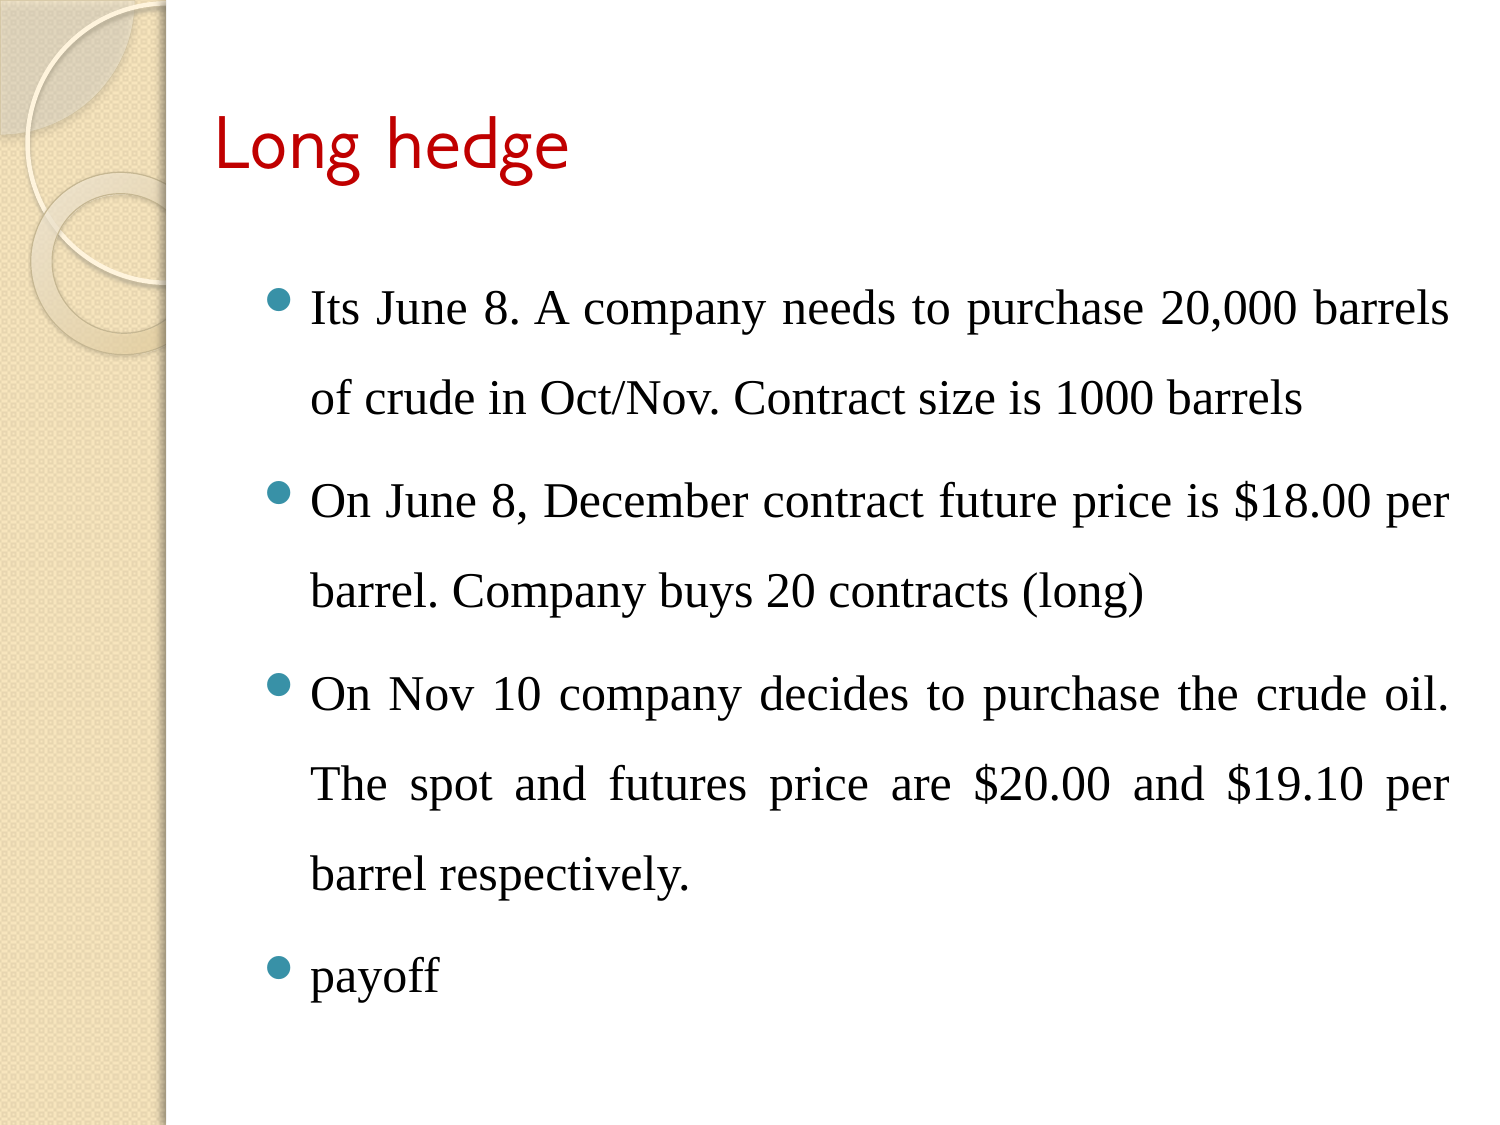

# Long hedge
Its June 8. A company needs to purchase 20,000 barrels of crude in Oct/Nov. Contract size is 1000 barrels
On June 8, December contract future price is $18.00 per barrel. Company buys 20 contracts (long)
On Nov 10 company decides to purchase the crude oil. The spot and futures price are $20.00 and $19.10 per barrel respectively.
payoff